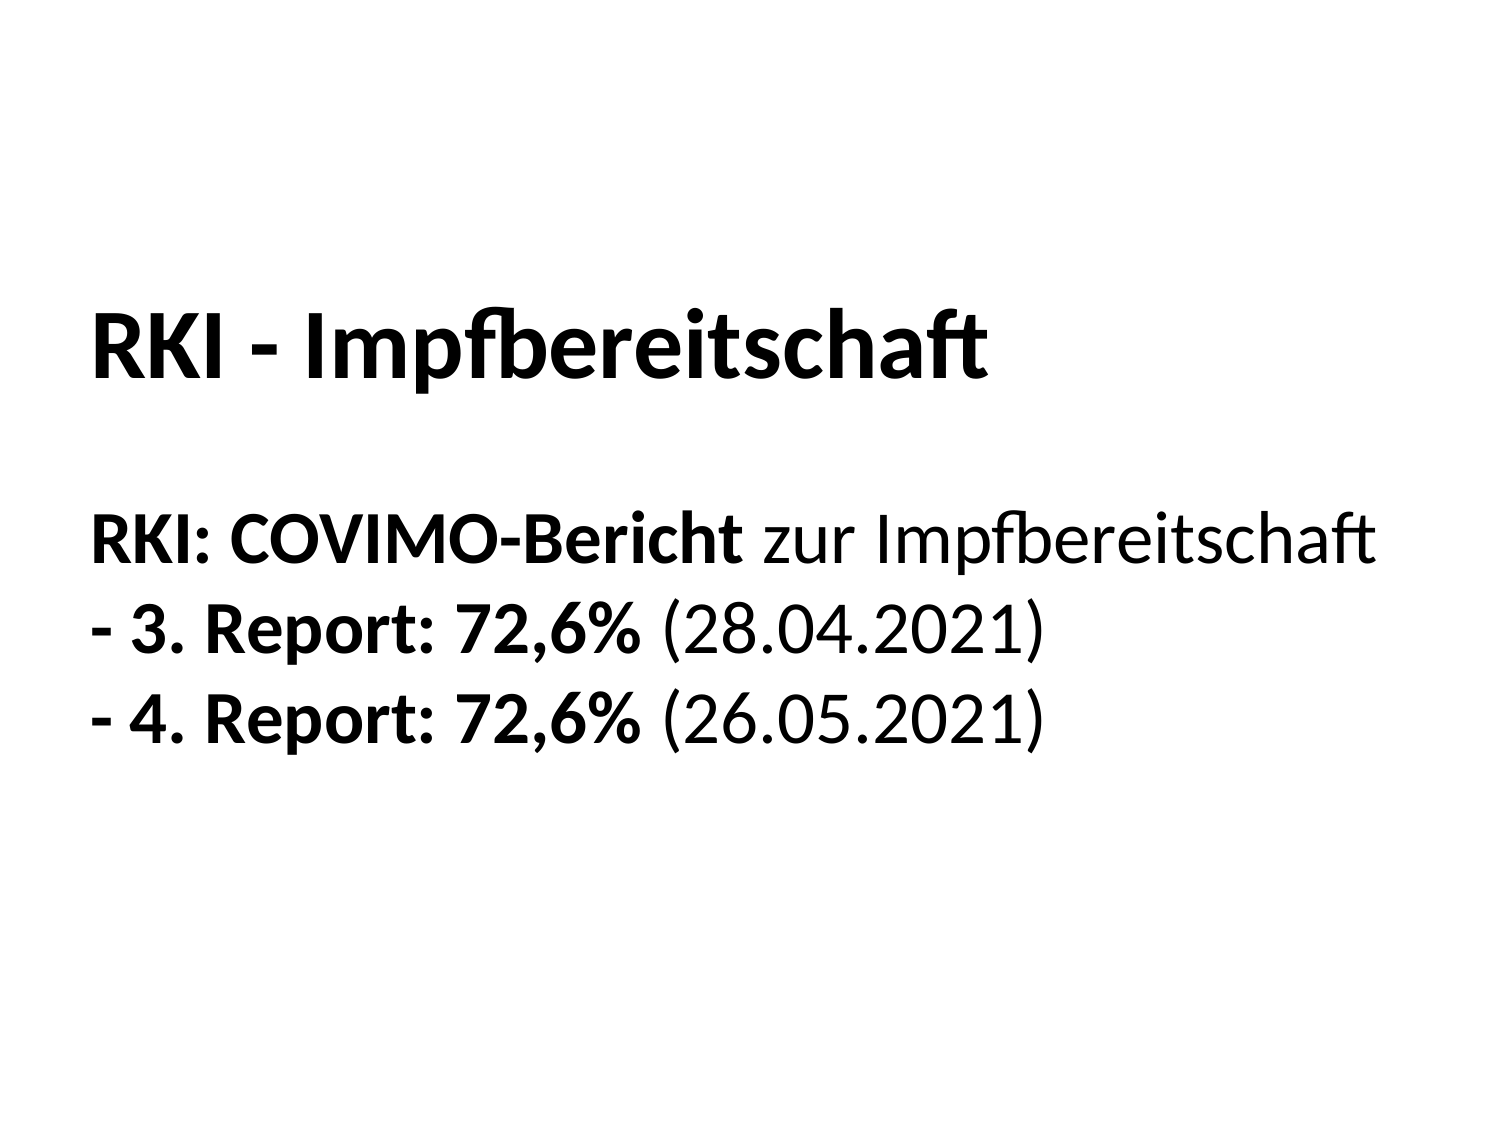

# RKI - Impfbereitschaft RKI: COVIMO-Bericht zur Impfbereitschaft - 3. Report: 72,6% (28.04.2021) - 4. Report: 72,6% (26.05.2021)